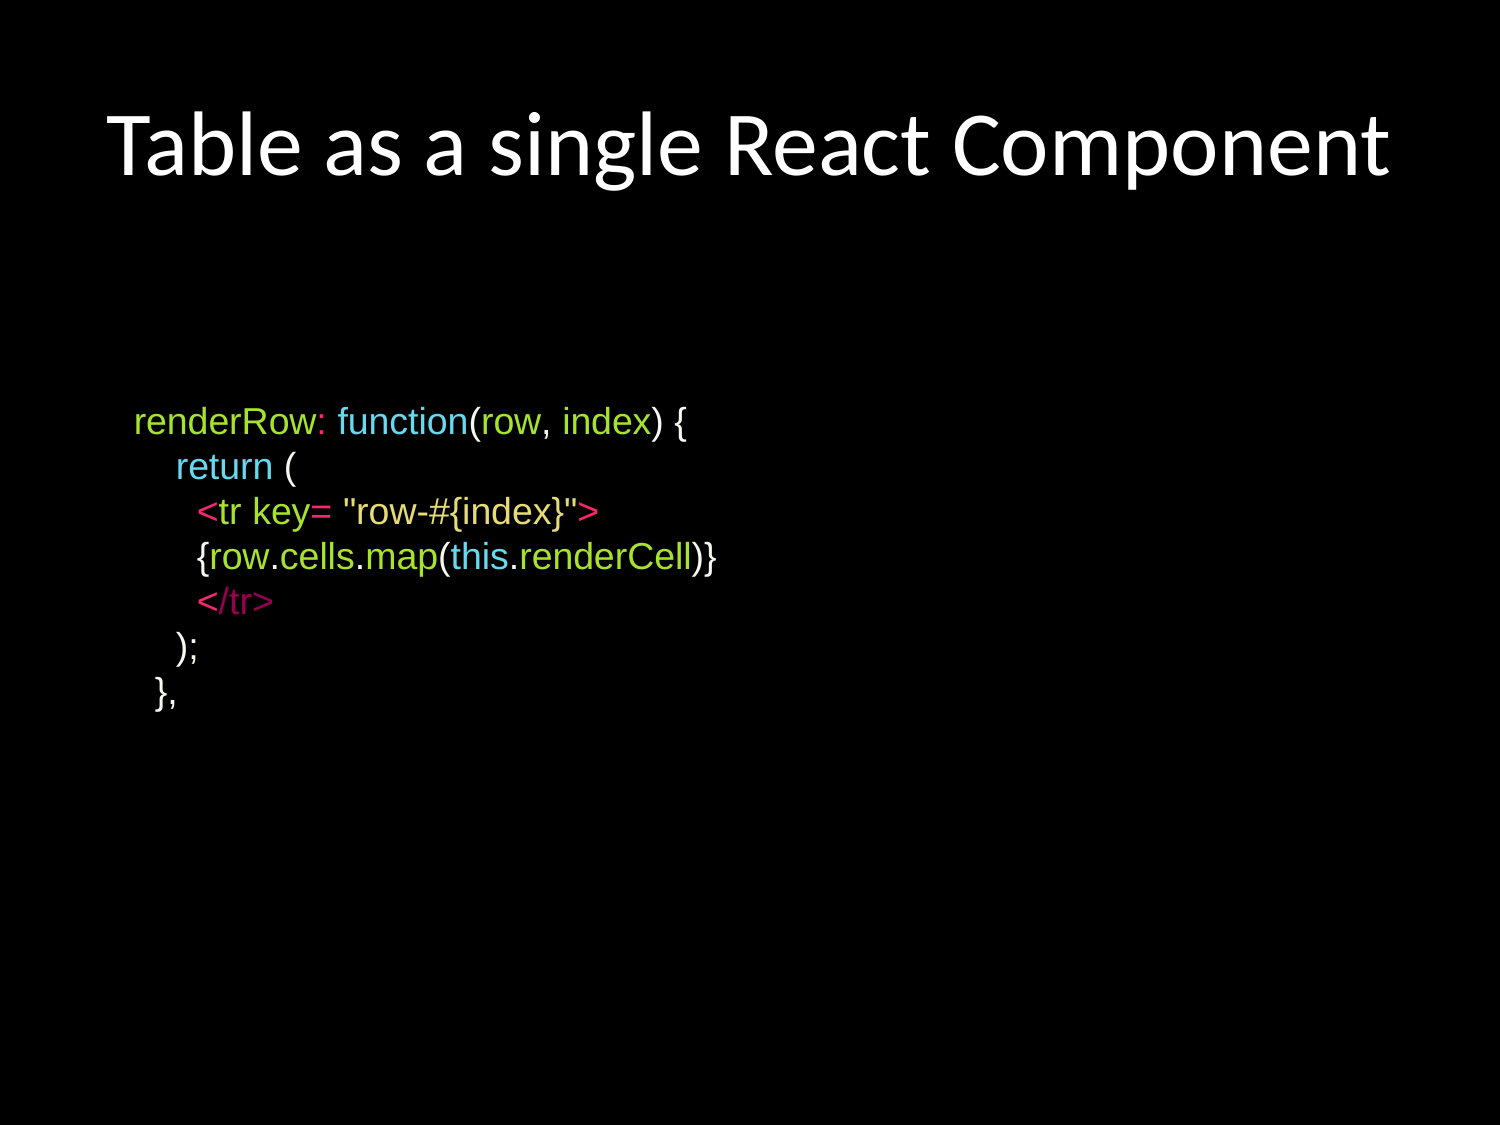

# Table as a single React Component
renderRow: function(row, index) {
    return (
      <tr key= "row-#{index}">
      {row.cells.map(this.renderCell)}
      </tr>
    );
  },